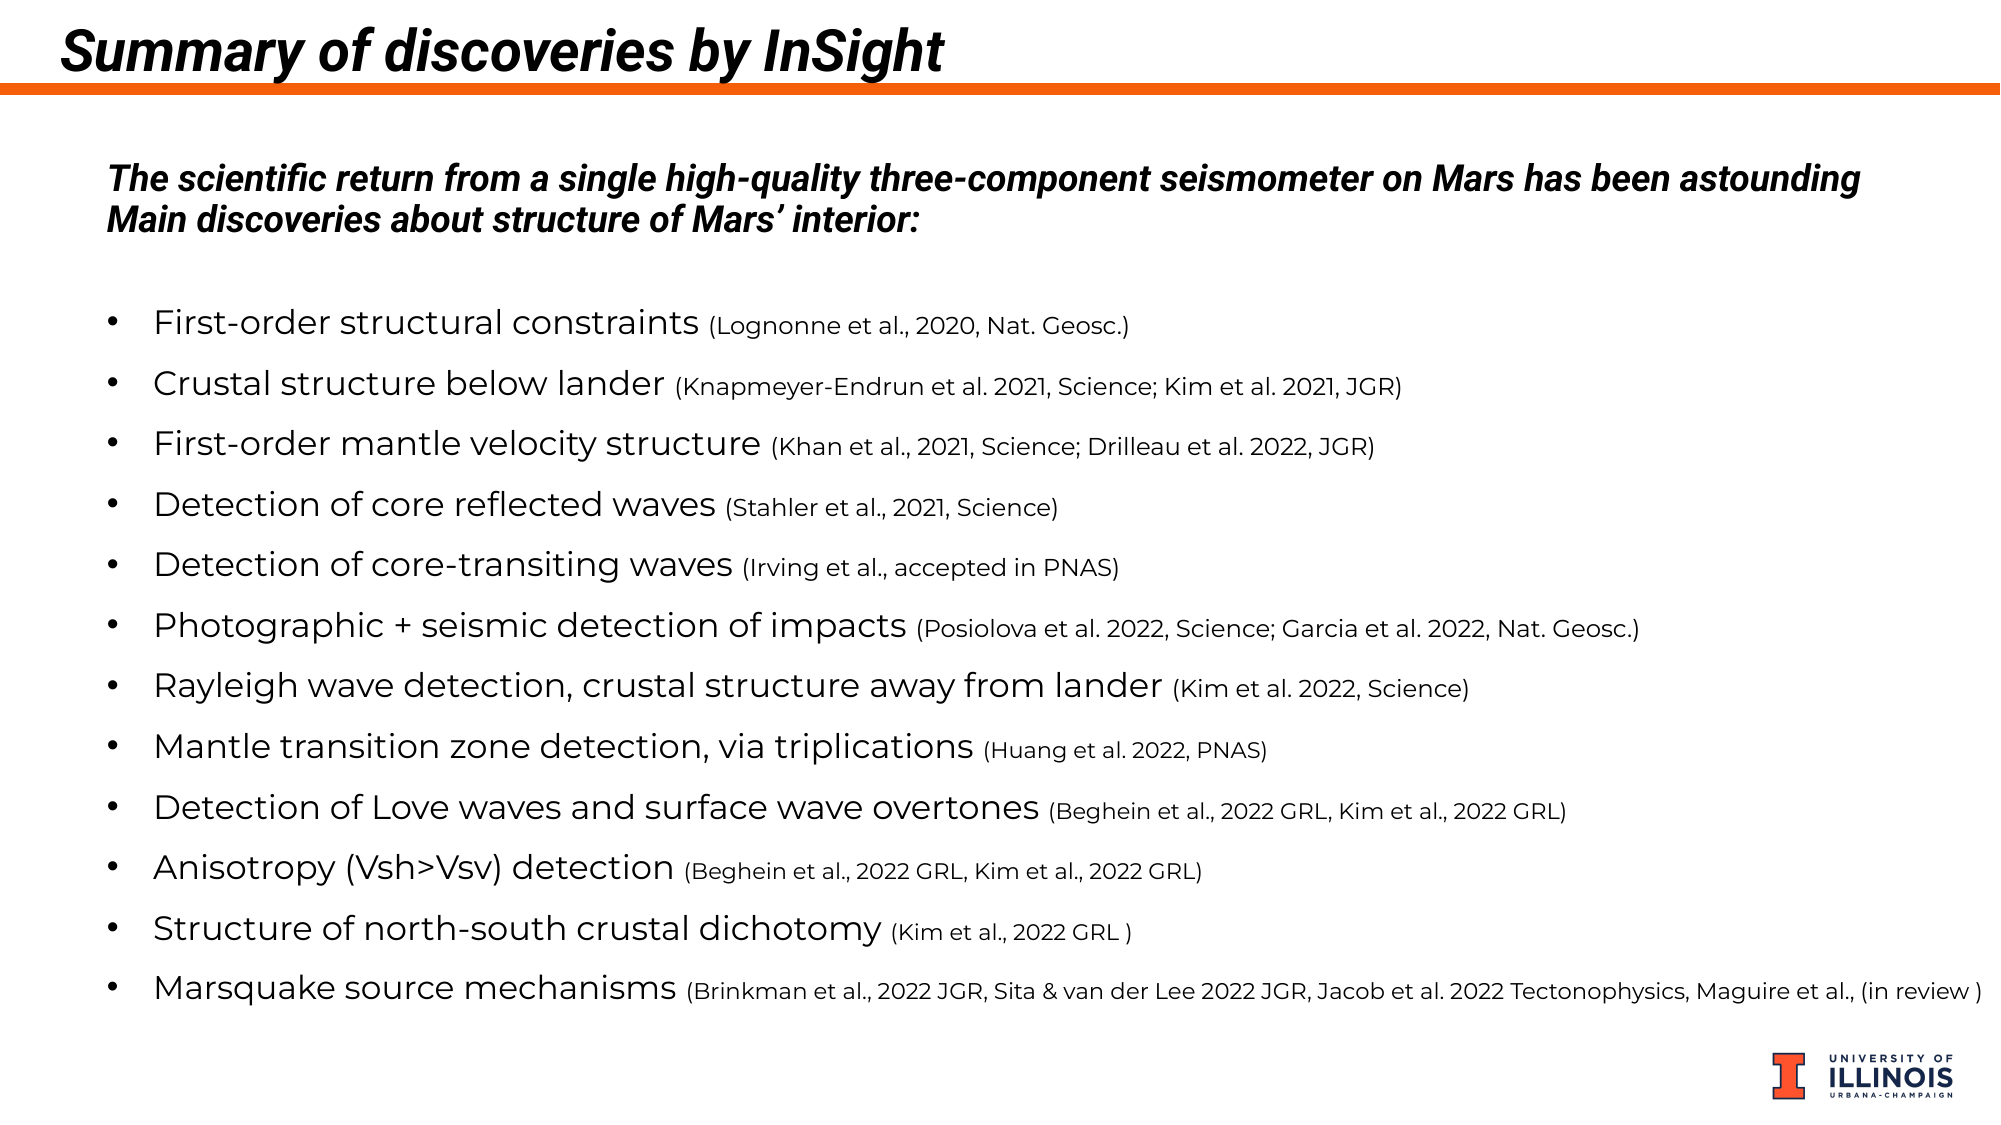

# Summary of discoveries by InSight

The scientific return from a single high-quality three-component seismometer on Mars has been astounding
Main discoveries about structure of Mars’ interior:

First-order structural constraints (Lognonne et al., 2020, Nat. Geosc.)
Crustal structure below lander (Knapmeyer-Endrun et al. 2021, Science; Kim et al. 2021, JGR)
First-order mantle velocity structure (Khan et al., 2021, Science; Drilleau et al. 2022, JGR)
Detection of core reflected waves (Stahler et al., 2021, Science)
Detection of core-transiting waves (Irving et al., accepted in PNAS)
Photographic + seismic detection of impacts (Posiolova et al. 2022, Science; Garcia et al. 2022, Nat. Geosc.)
Rayleigh wave detection, crustal structure away from lander (Kim et al. 2022, Science)
Mantle transition zone detection, via triplications (Huang et al. 2022, PNAS)
Detection of Love waves and surface wave overtones (Beghein et al., 2022 GRL, Kim et al., 2022 GRL)
Anisotropy (Vsh>Vsv) detection (Beghein et al., 2022 GRL, Kim et al., 2022 GRL)
Structure of north-south crustal dichotomy (Kim et al., 2022 GRL )
Marsquake source mechanisms (Brinkman et al., 2022 JGR, Sita & van der Lee 2022 JGR, Jacob et al. 2022 Tectonophysics, Maguire et al., (in review )